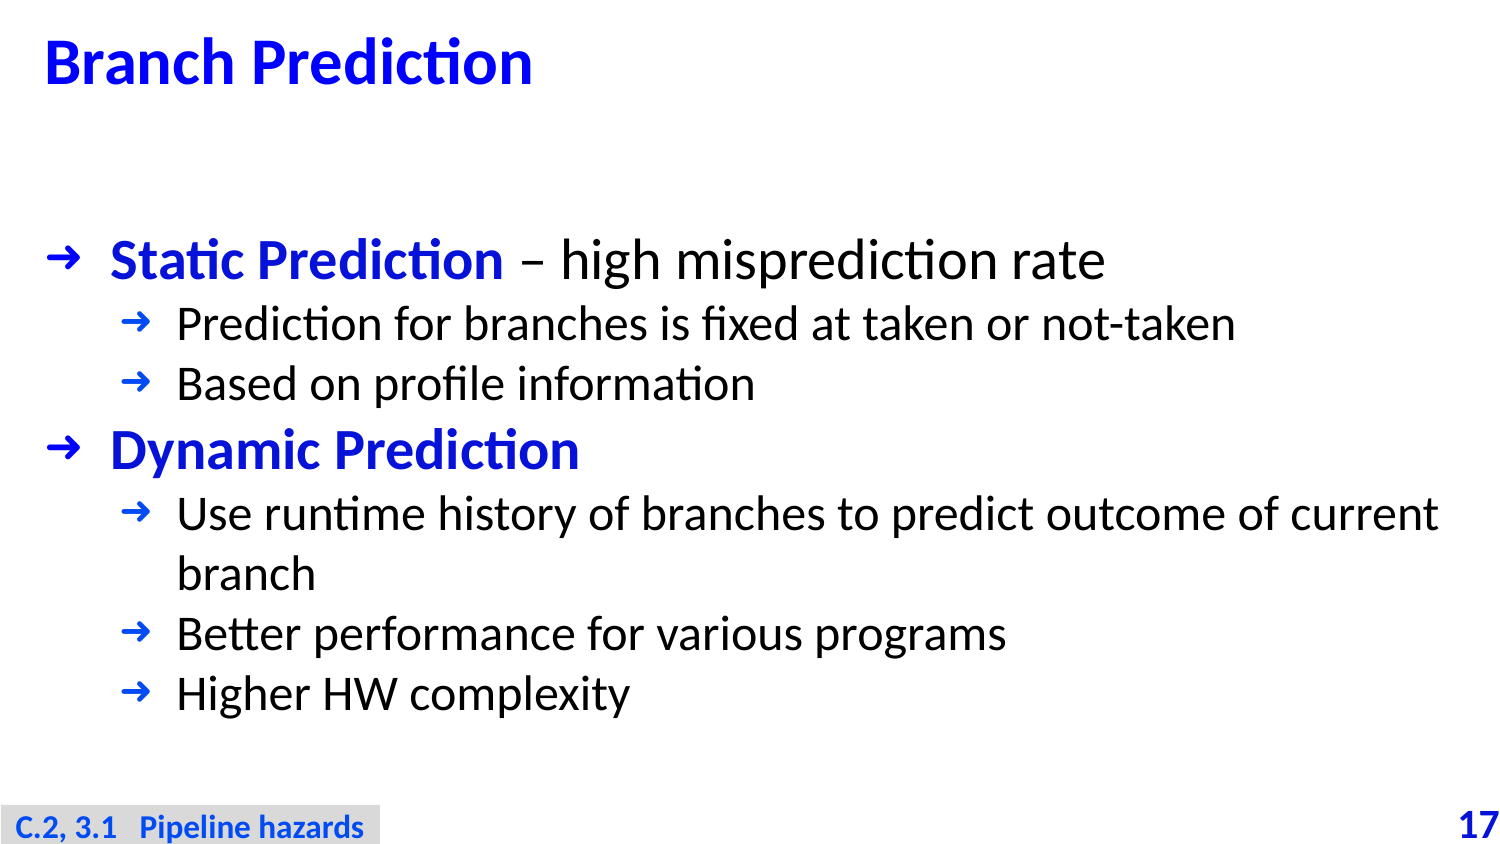

# Branch Prediction
Static Prediction – high misprediction rate
Prediction for branches is fixed at taken or not-taken
Based on profile information
Dynamic Prediction
Use runtime history of branches to predict outcome of current branch
Better performance for various programs
Higher HW complexity
C.2, 3.1   Pipeline hazards